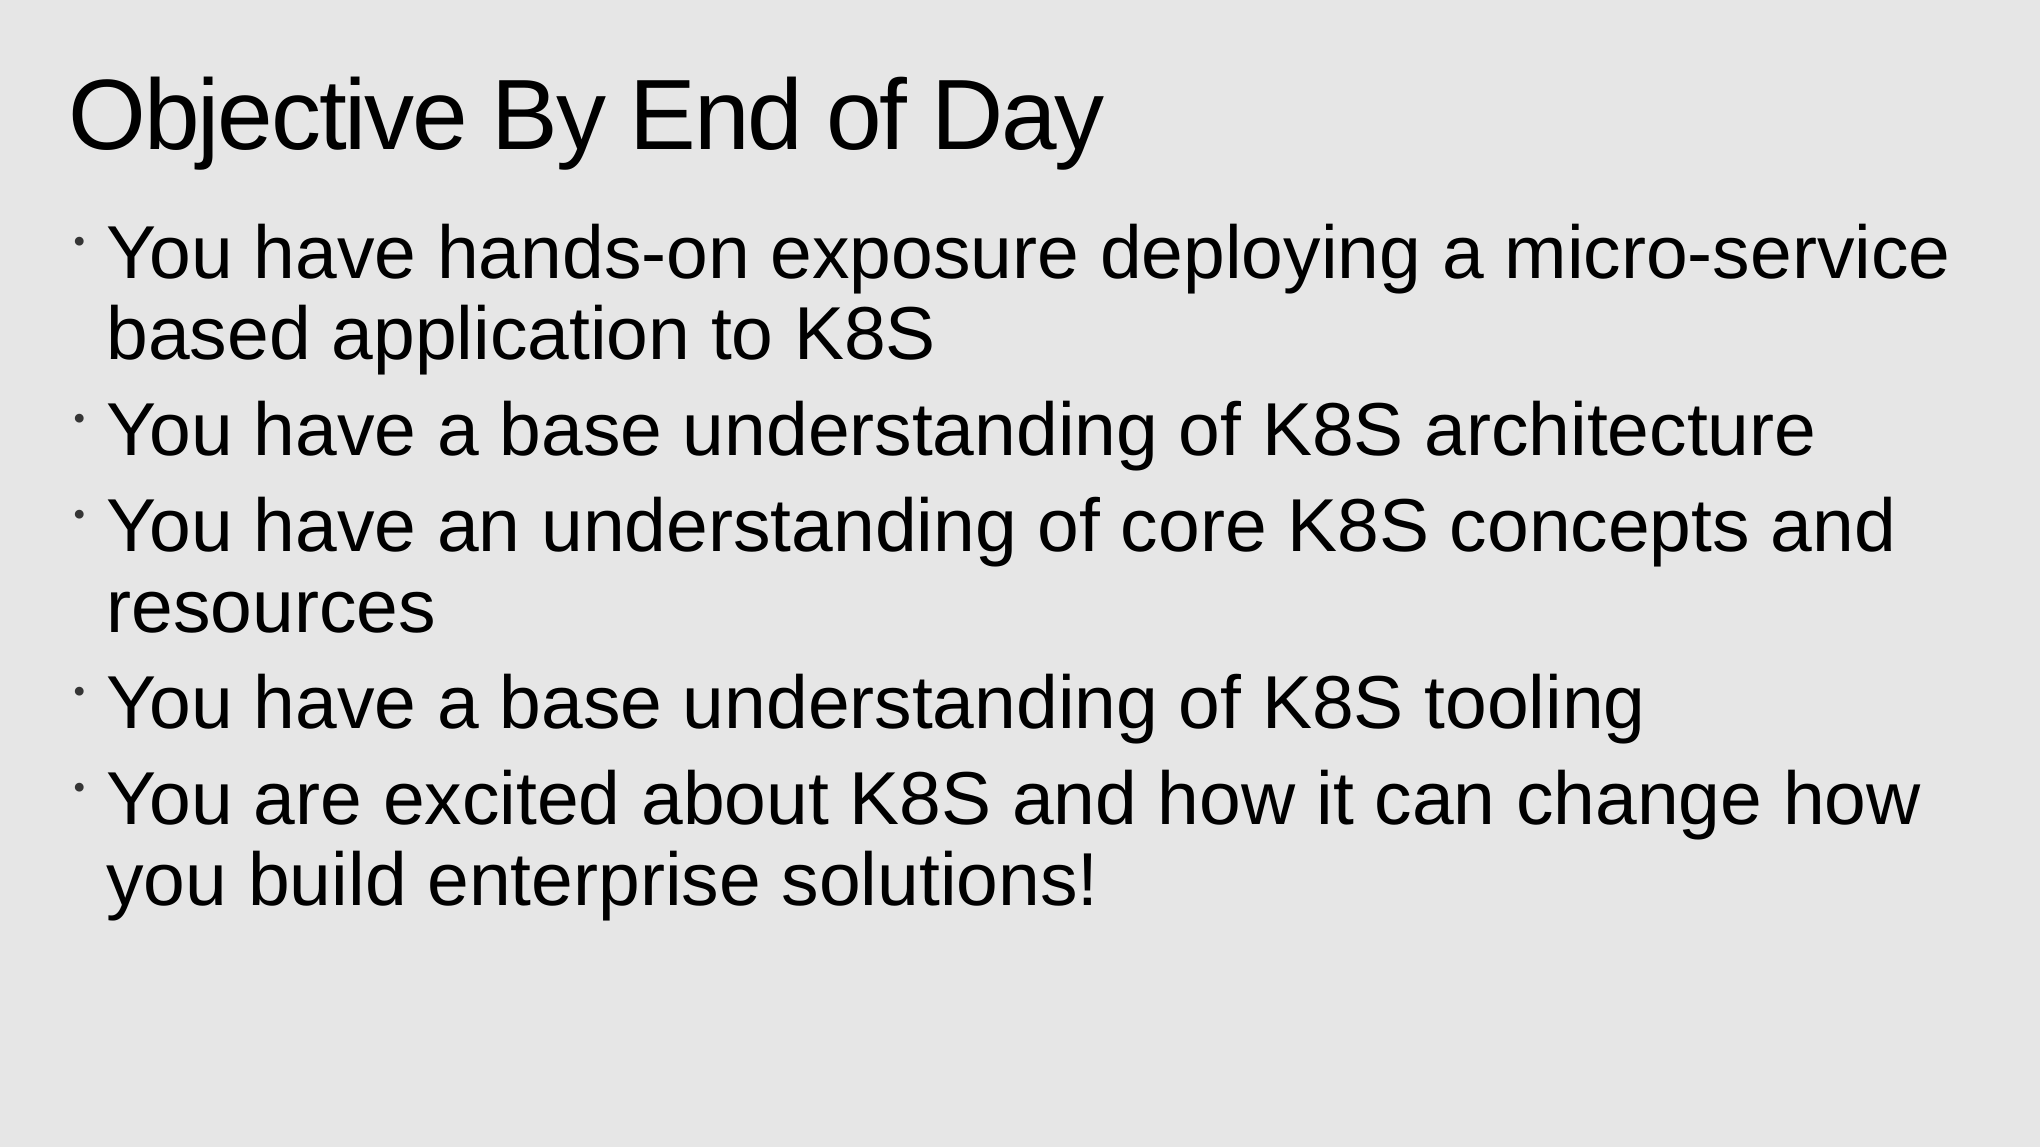

# Objective By End of Day
You have hands-on exposure deploying a micro-service based application to K8S
You have a base understanding of K8S architecture
You have an understanding of core K8S concepts and resources
You have a base understanding of K8S tooling
You are excited about K8S and how it can change how you build enterprise solutions!